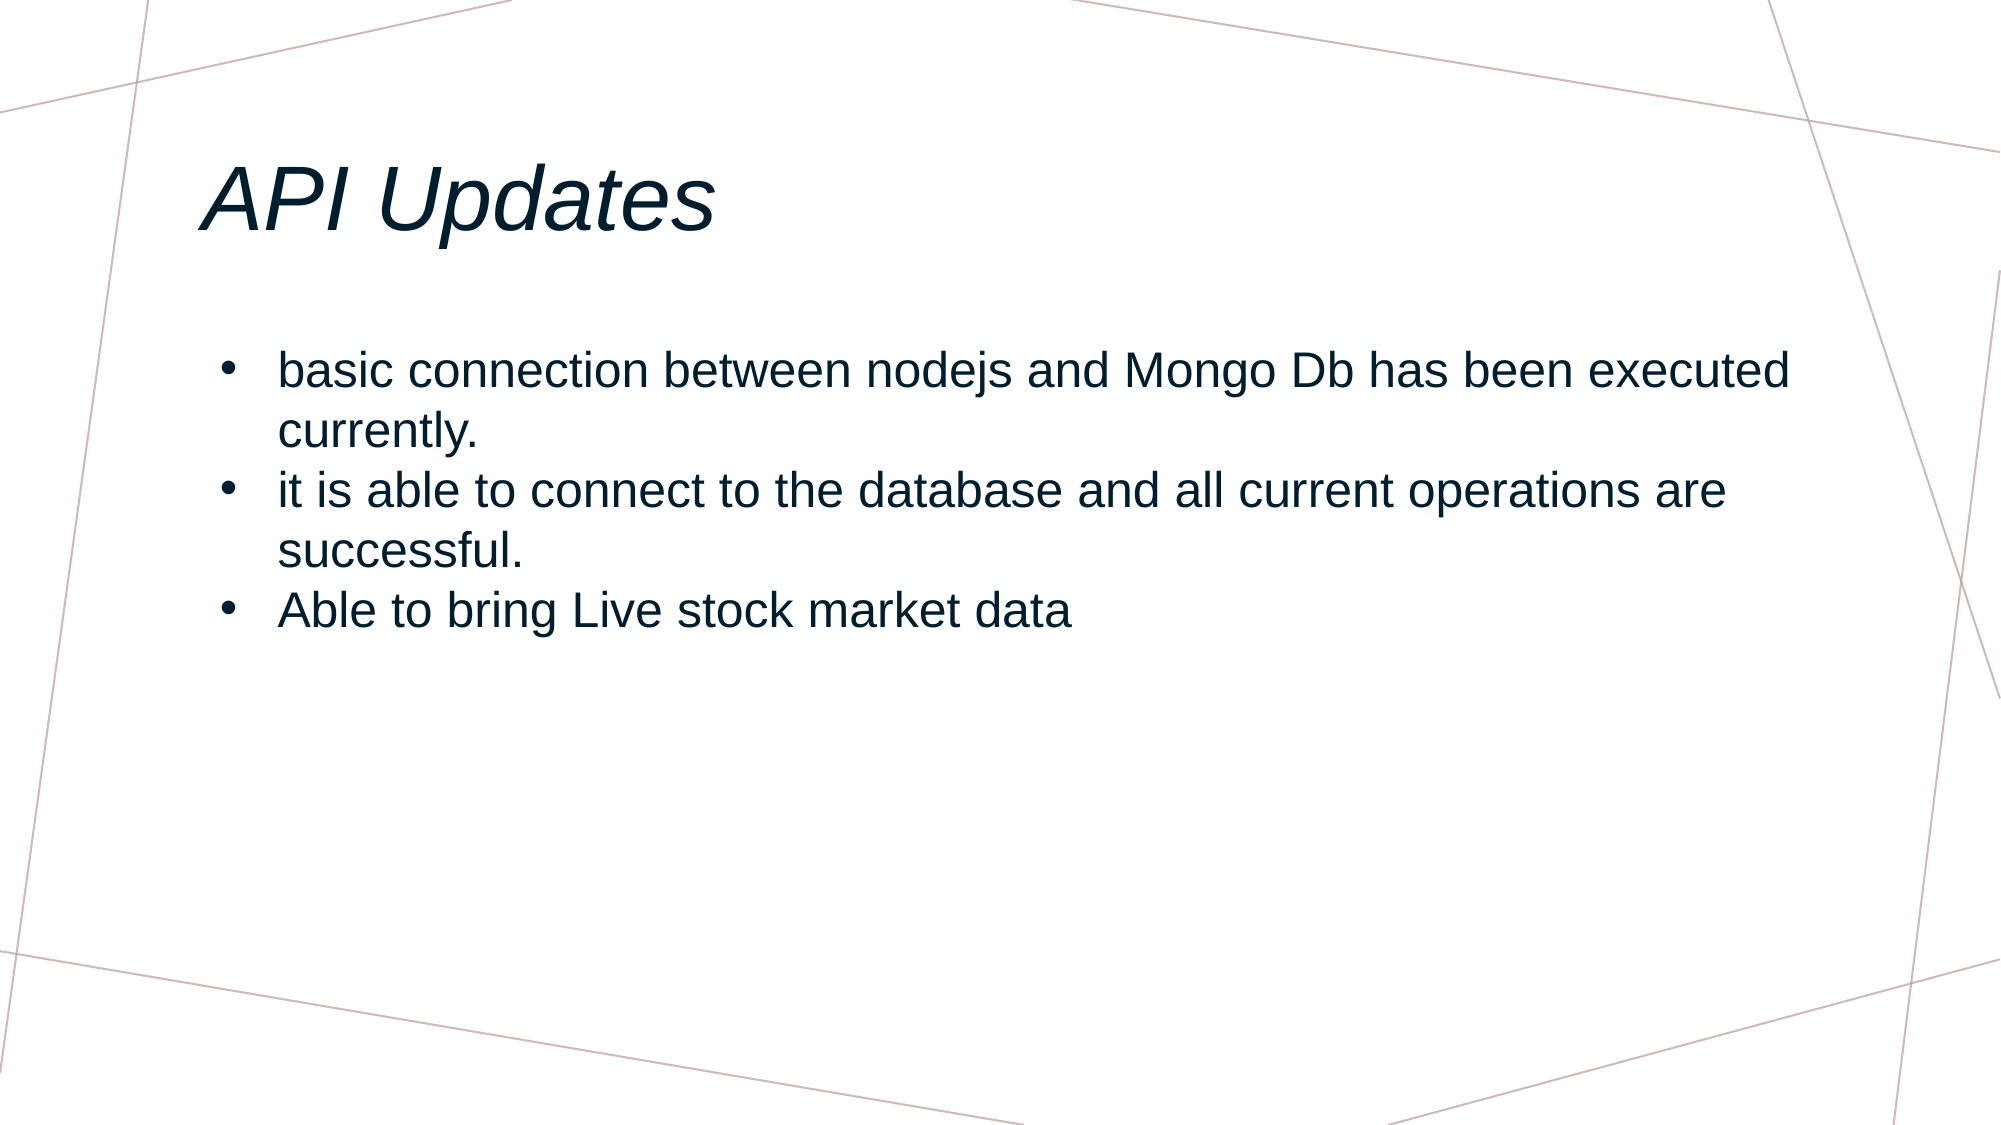

# API Updates
basic connection between nodejs and Mongo Db has been executed currently.
it is able to connect to the database and all current operations are successful.
Able to bring Live stock market data